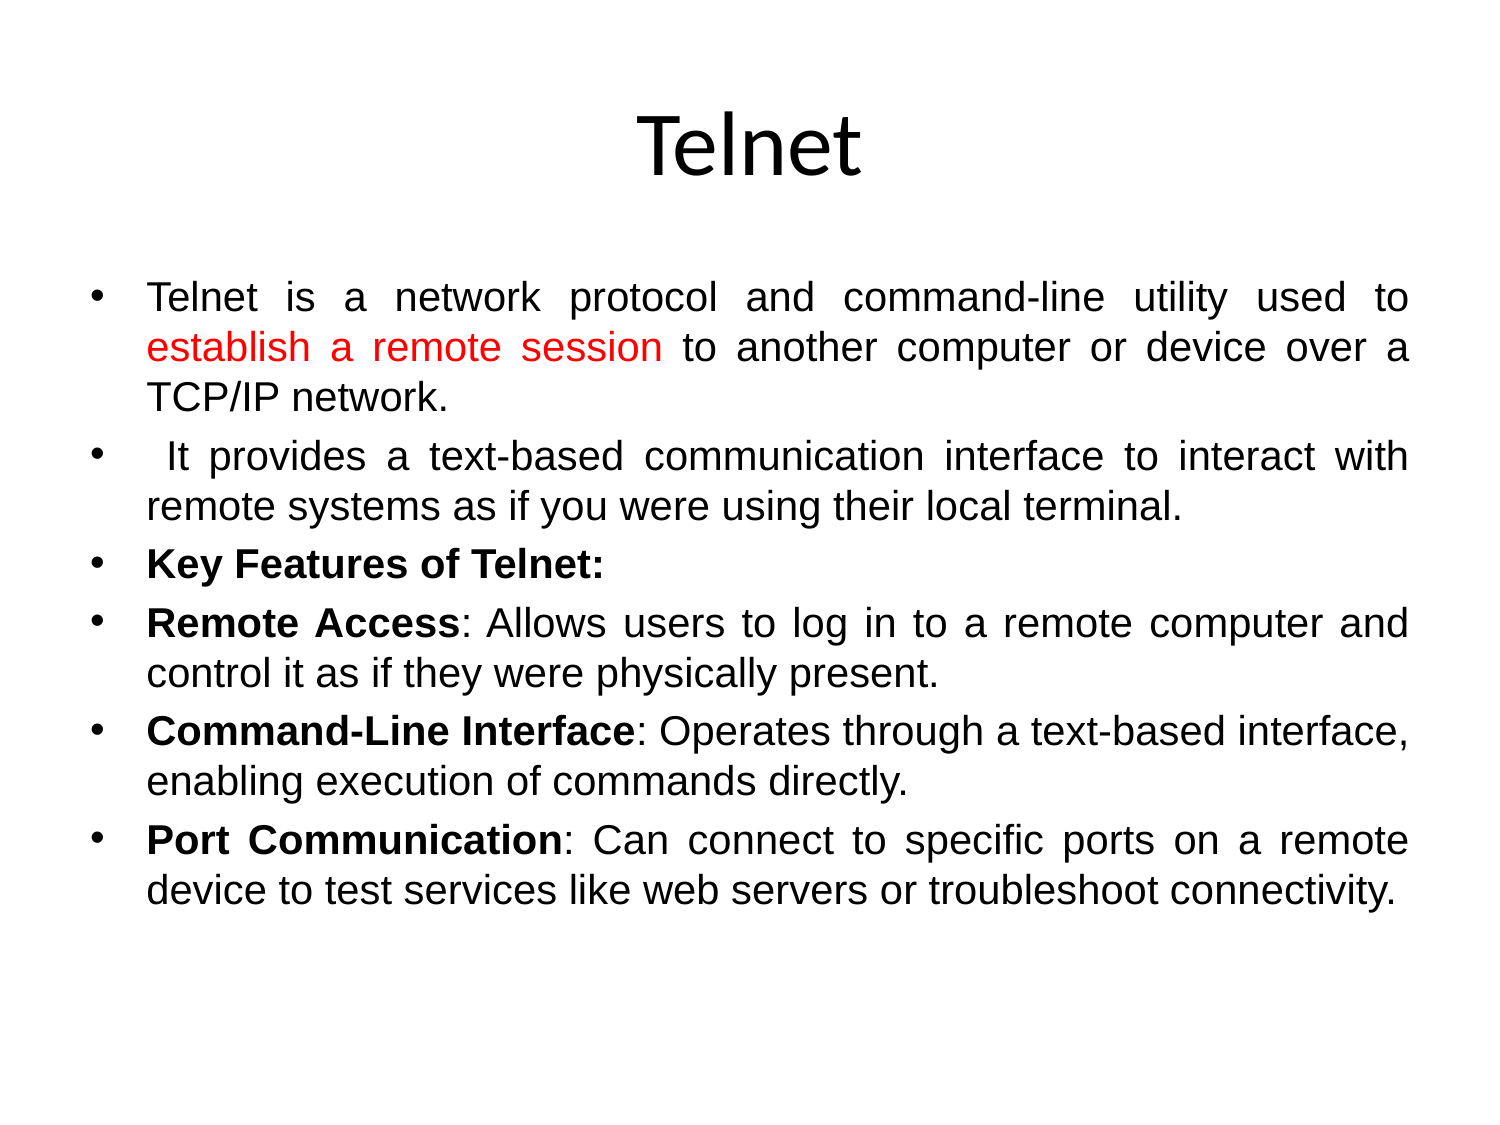

# Telnet
Telnet is a network protocol and command-line utility used to establish a remote session to another computer or device over a TCP/IP network.
 It provides a text-based communication interface to interact with remote systems as if you were using their local terminal.
Key Features of Telnet:
Remote Access: Allows users to log in to a remote computer and control it as if they were physically present.
Command-Line Interface: Operates through a text-based interface, enabling execution of commands directly.
Port Communication: Can connect to specific ports on a remote device to test services like web servers or troubleshoot connectivity.